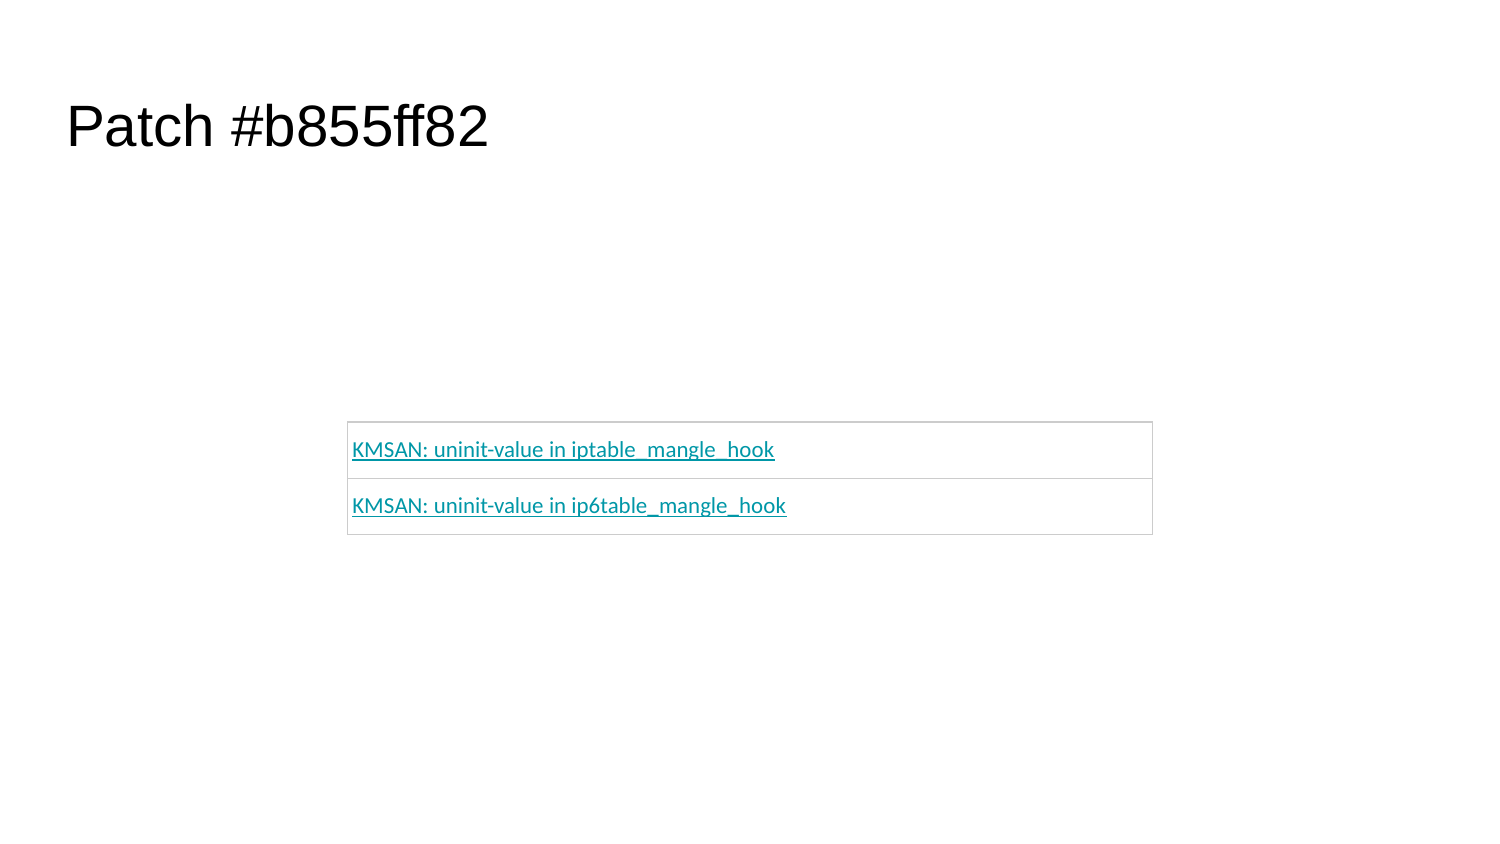

# Patch #b855ff82
| KMSAN: uninit-value in iptable\_mangle\_hook |
| --- |
| KMSAN: uninit-value in ip6table\_mangle\_hook |